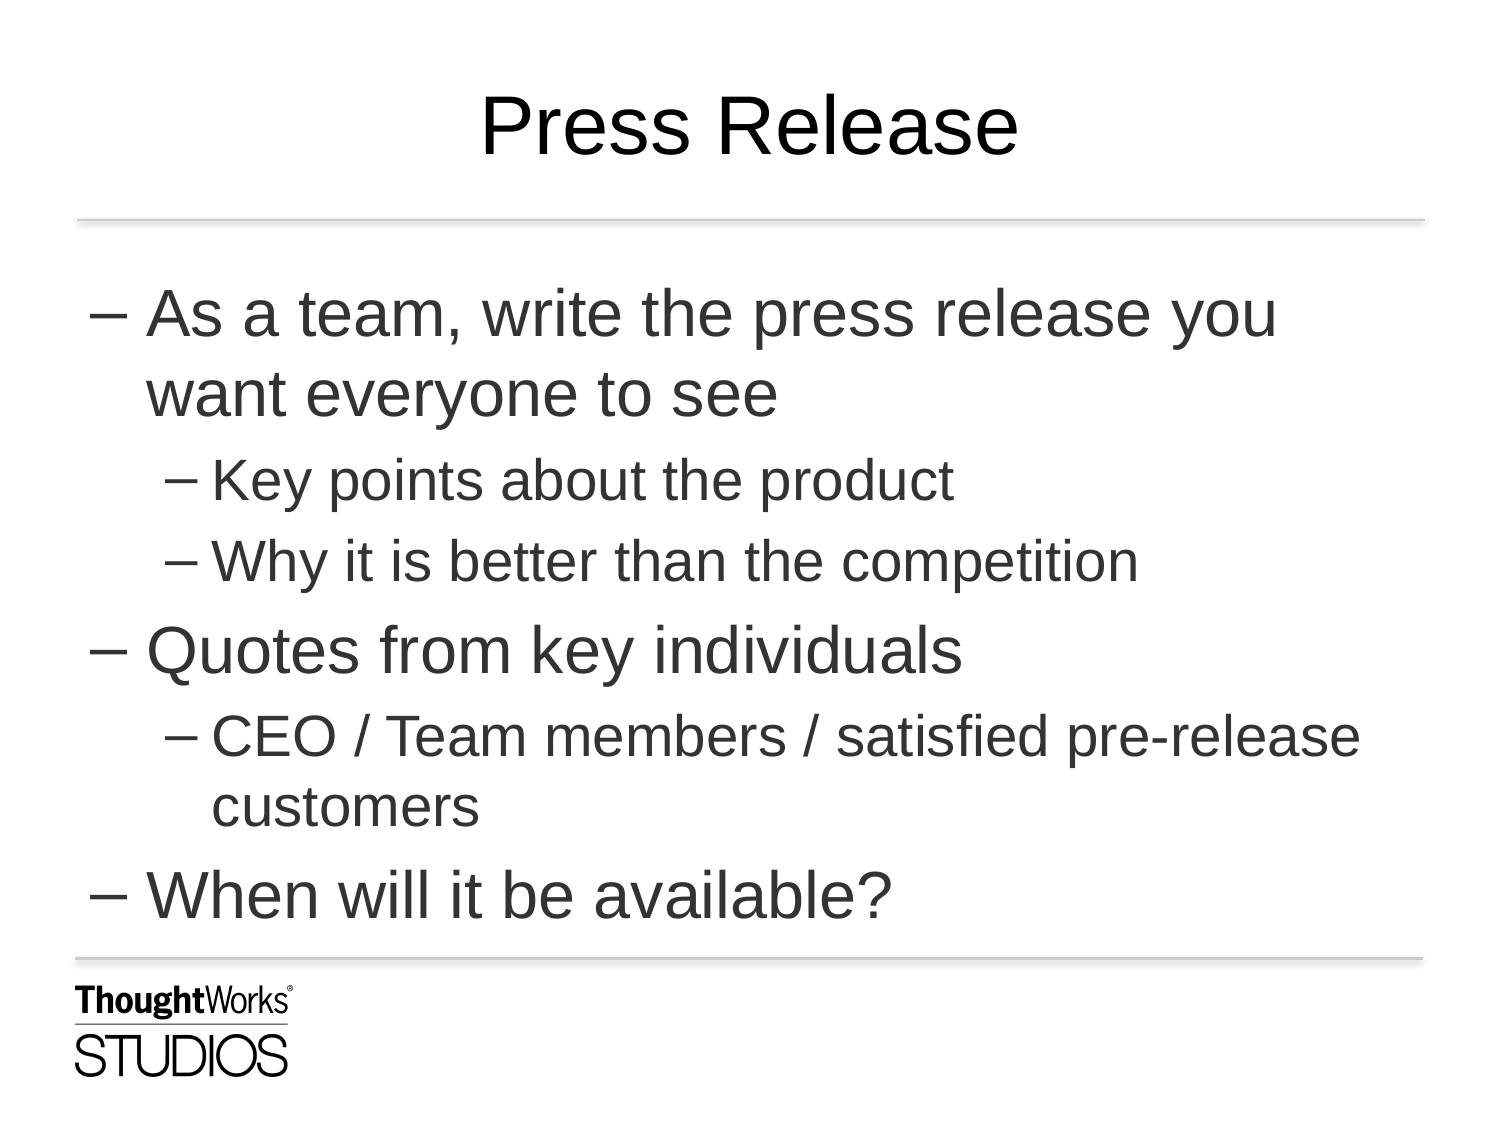

# Press Release
As a team, write the press release you want everyone to see
Key points about the product
Why it is better than the competition
Quotes from key individuals
CEO / Team members / satisfied pre-release customers
When will it be available?